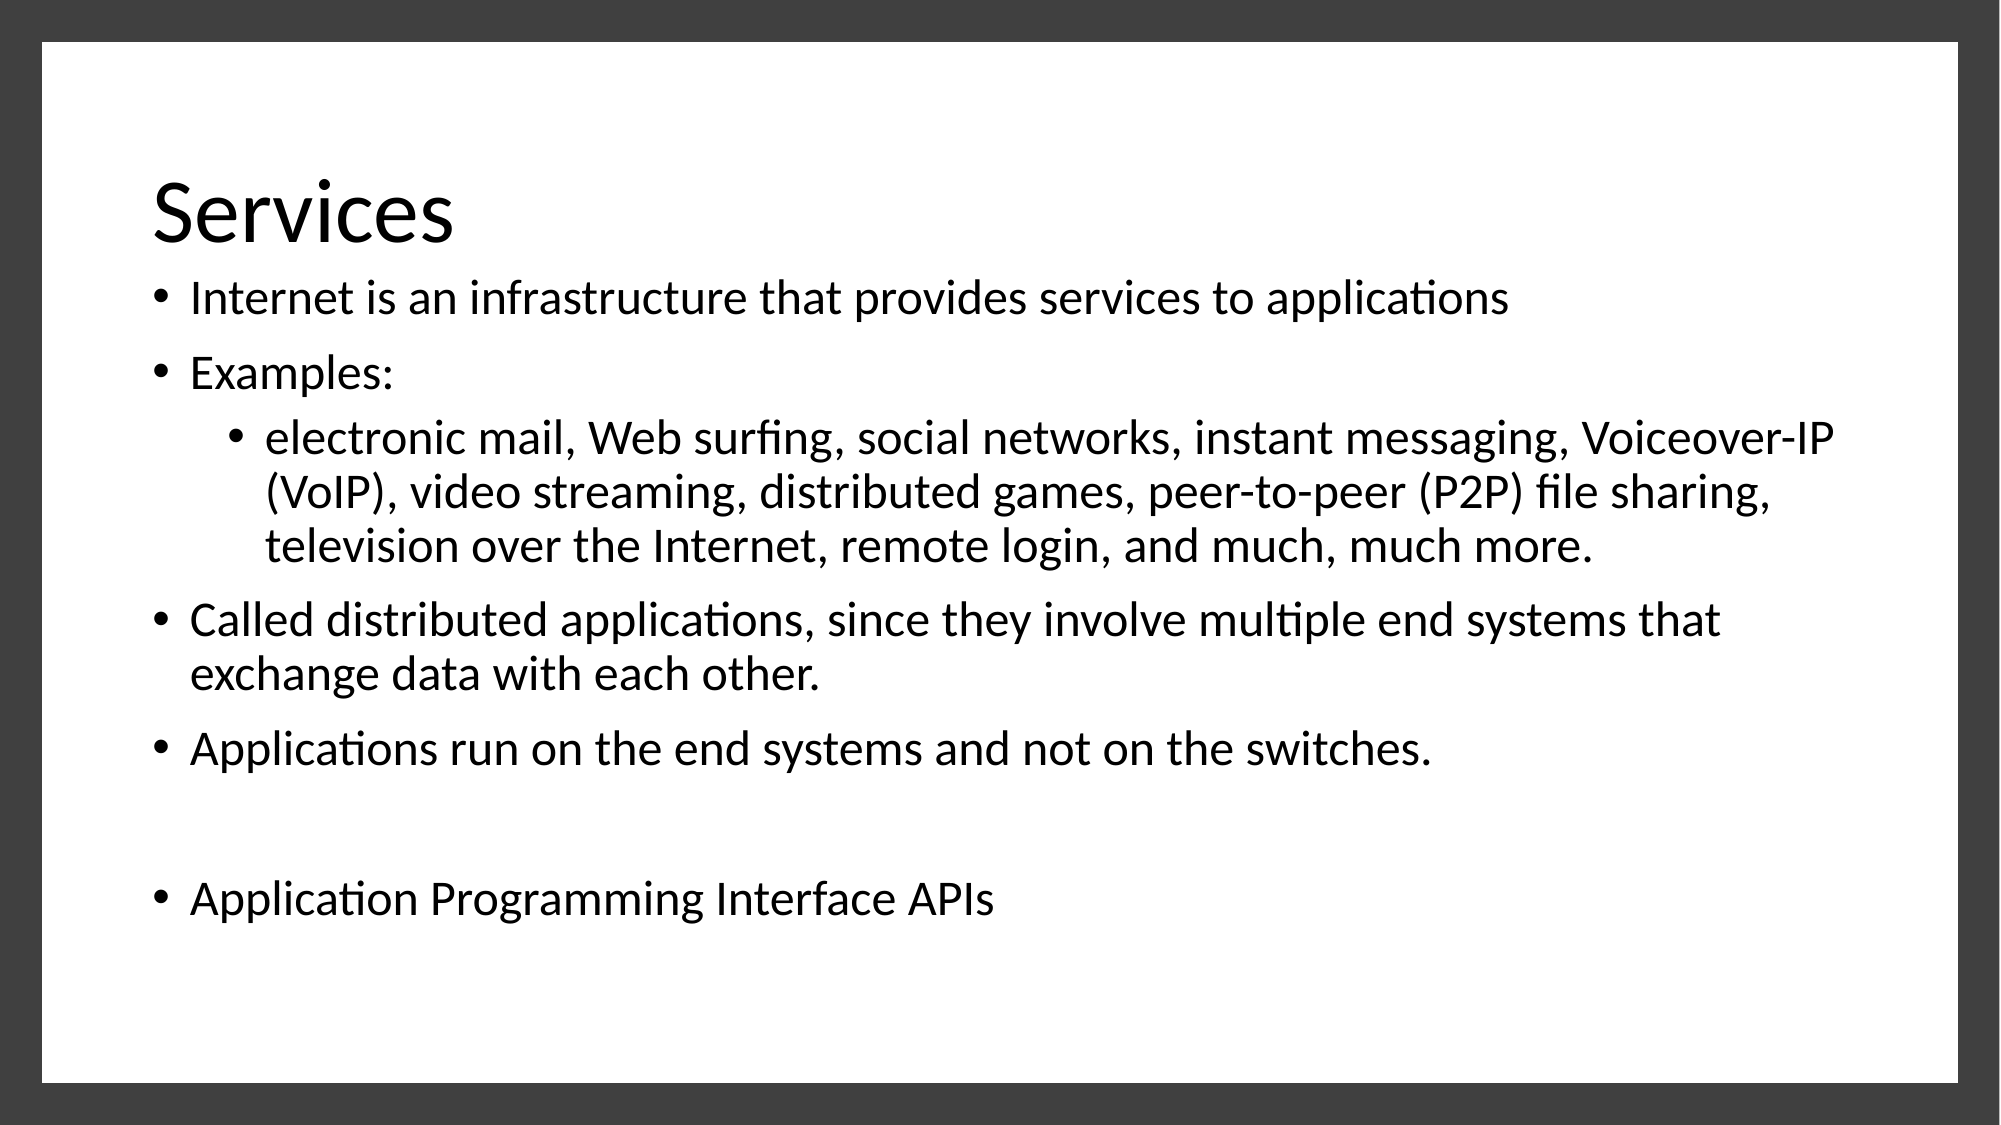

# Services
Internet is an infrastructure that provides services to applications
Examples:
electronic mail, Web surfing, social networks, instant messaging, Voiceover-IP (VoIP), video streaming, distributed games, peer-to-peer (P2P) file sharing, television over the Internet, remote login, and much, much more.
Called distributed applications, since they involve multiple end systems that exchange data with each other.
Applications run on the end systems and not on the switches.

Application Programming Interface APIs